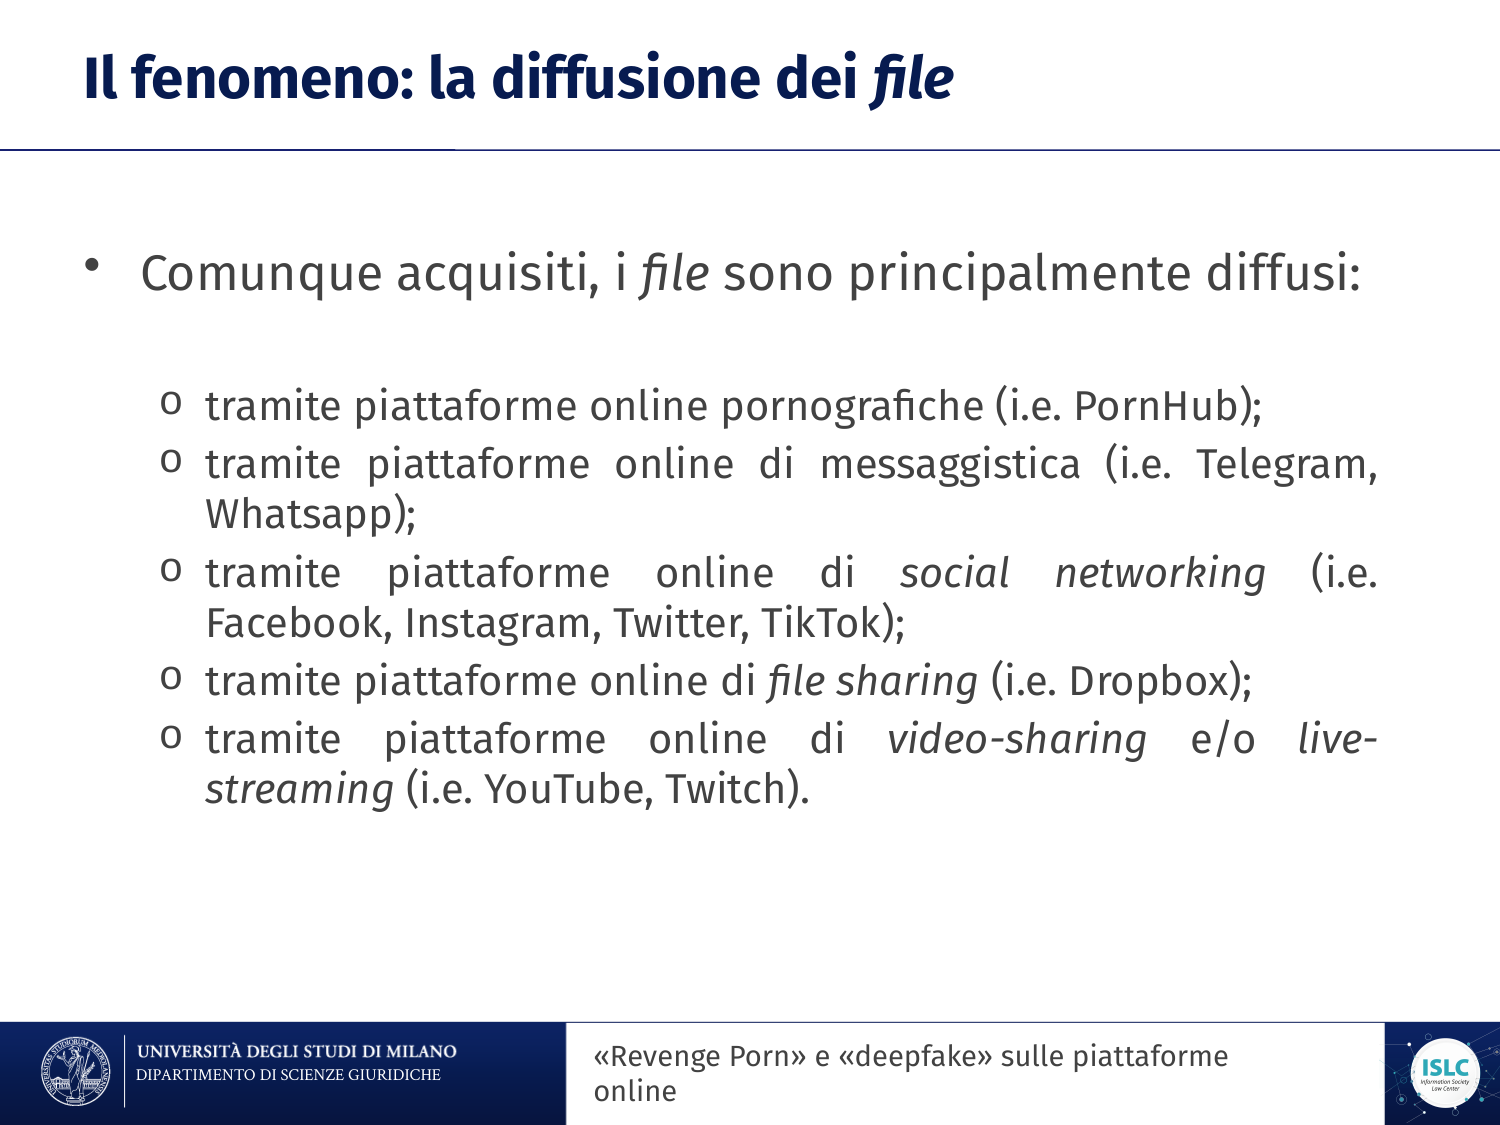

# Il fenomeno: la diffusione dei file
Comunque acquisiti, i file sono principalmente diffusi:

tramite piattaforme online pornografiche (i.e. PornHub);
tramite piattaforme online di messaggistica (i.e. Telegram, Whatsapp);
tramite piattaforme online di social networking (i.e. Facebook, Instagram, Twitter, TikTok);
tramite piattaforme online di file sharing (i.e. Dropbox);
tramite piattaforme online di video-sharing e/o live-streaming (i.e. YouTube, Twitch).

«Revenge Porn» sulle piattaforme online
«Revenge Porn» e «deepfake» sulle piattaforme online
DIPARTIMENTO DI SCIENZE GIURIDICHE